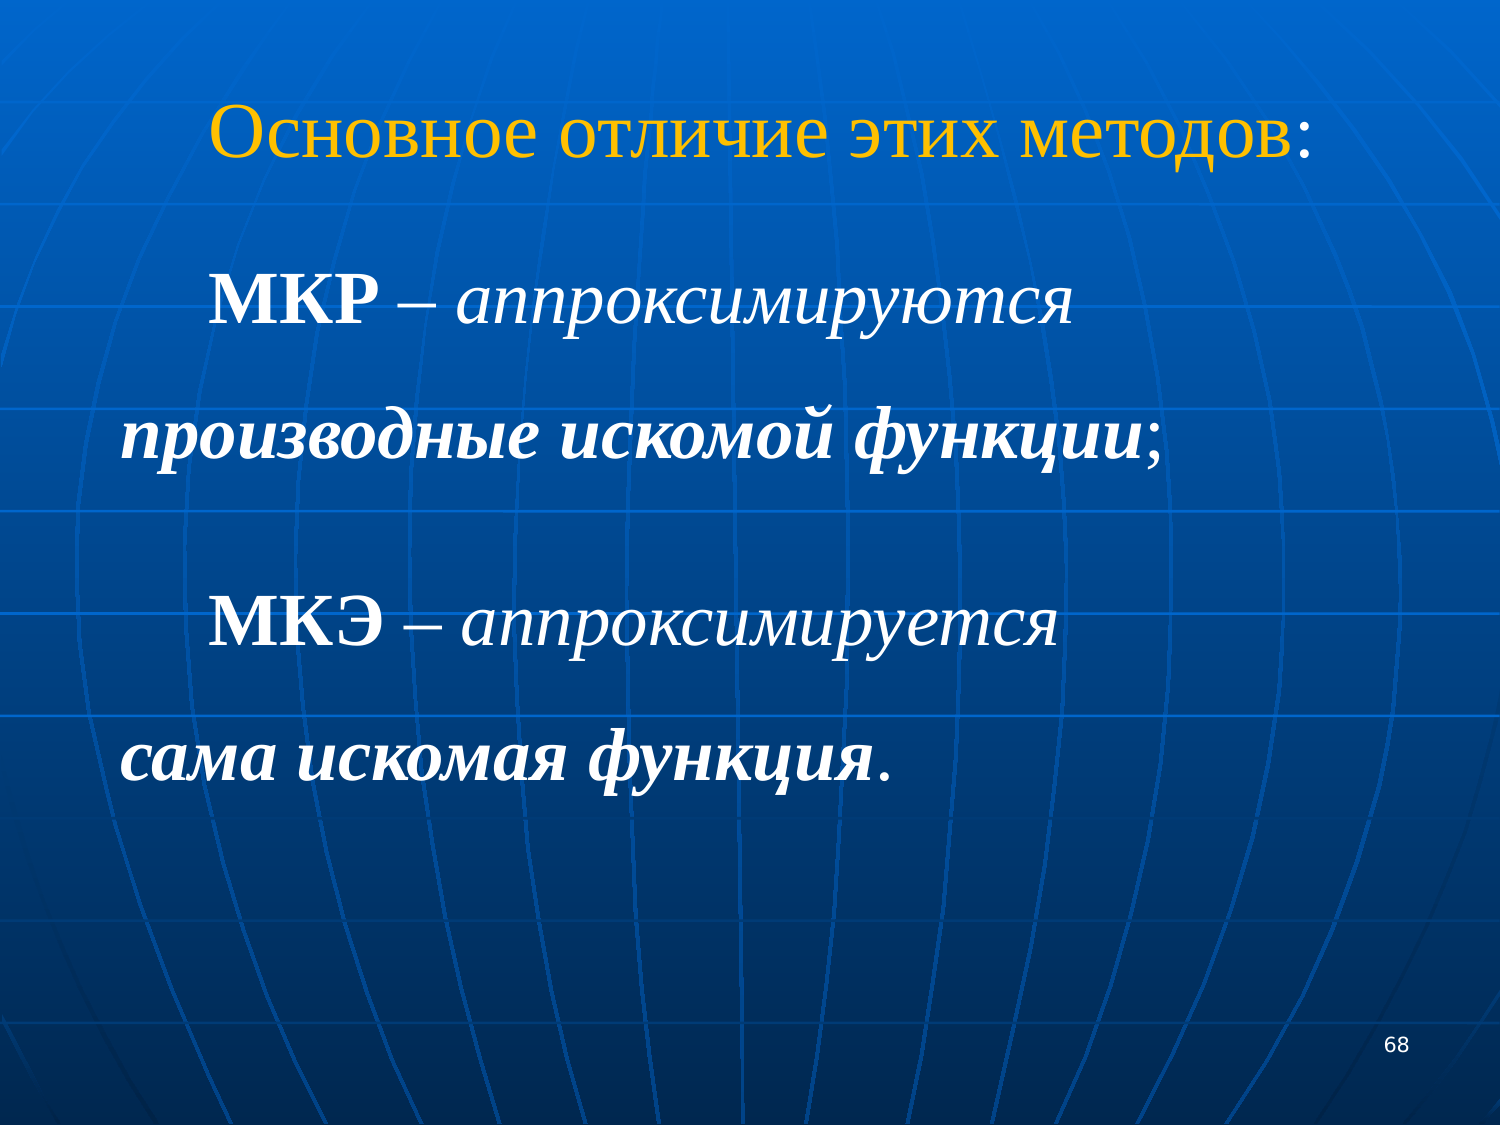

Основное отличие этих методов:

МКР – аппроксимируются производные искомой функции;

МКЭ – аппроксимируется
сама искомая функция.

68